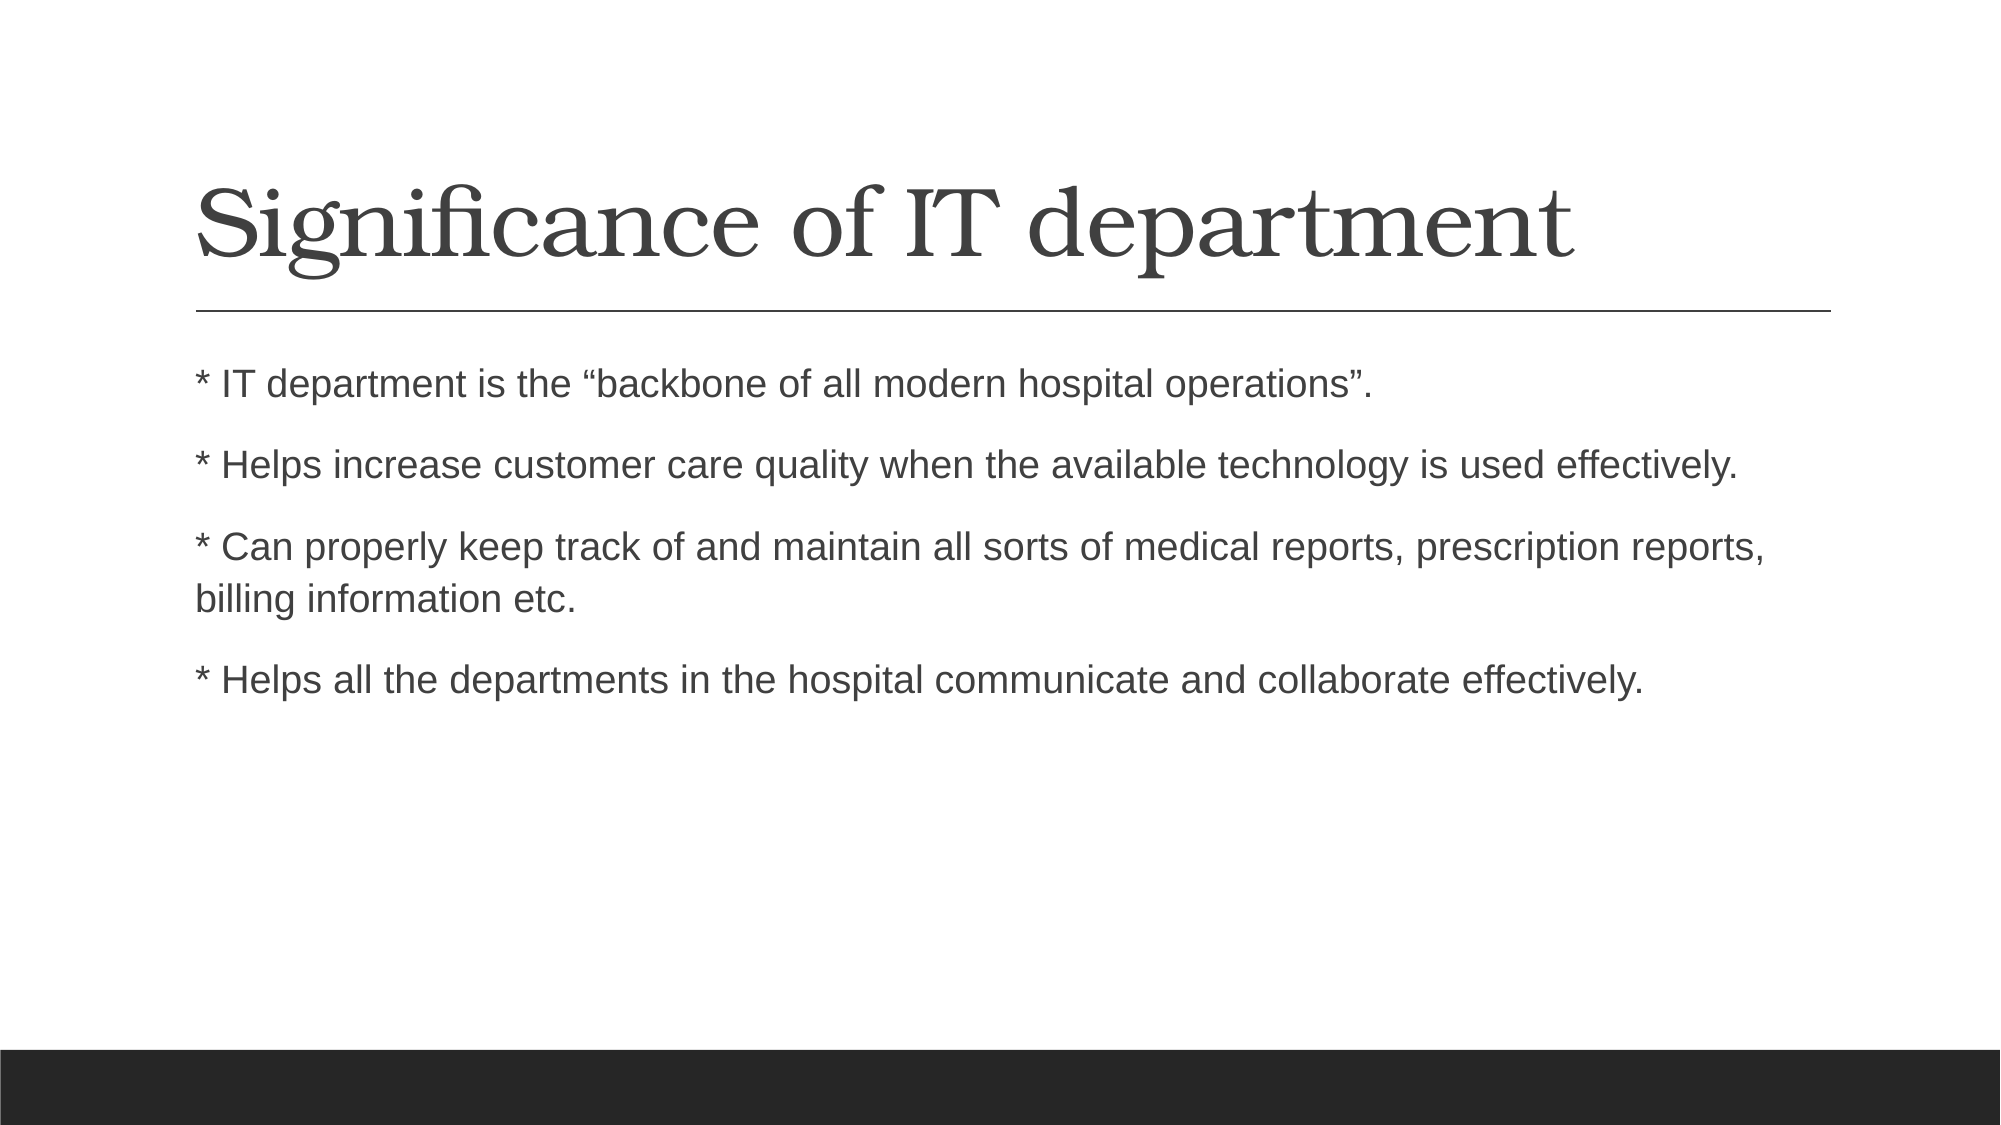

# Significance of IT department
* IT department is the “backbone of all modern hospital operations”.
* Helps increase customer care quality when the available technology is used effectively.
* Can properly keep track of and maintain all sorts of medical reports, prescription reports, billing information etc.
* Helps all the departments in the hospital communicate and collaborate effectively.